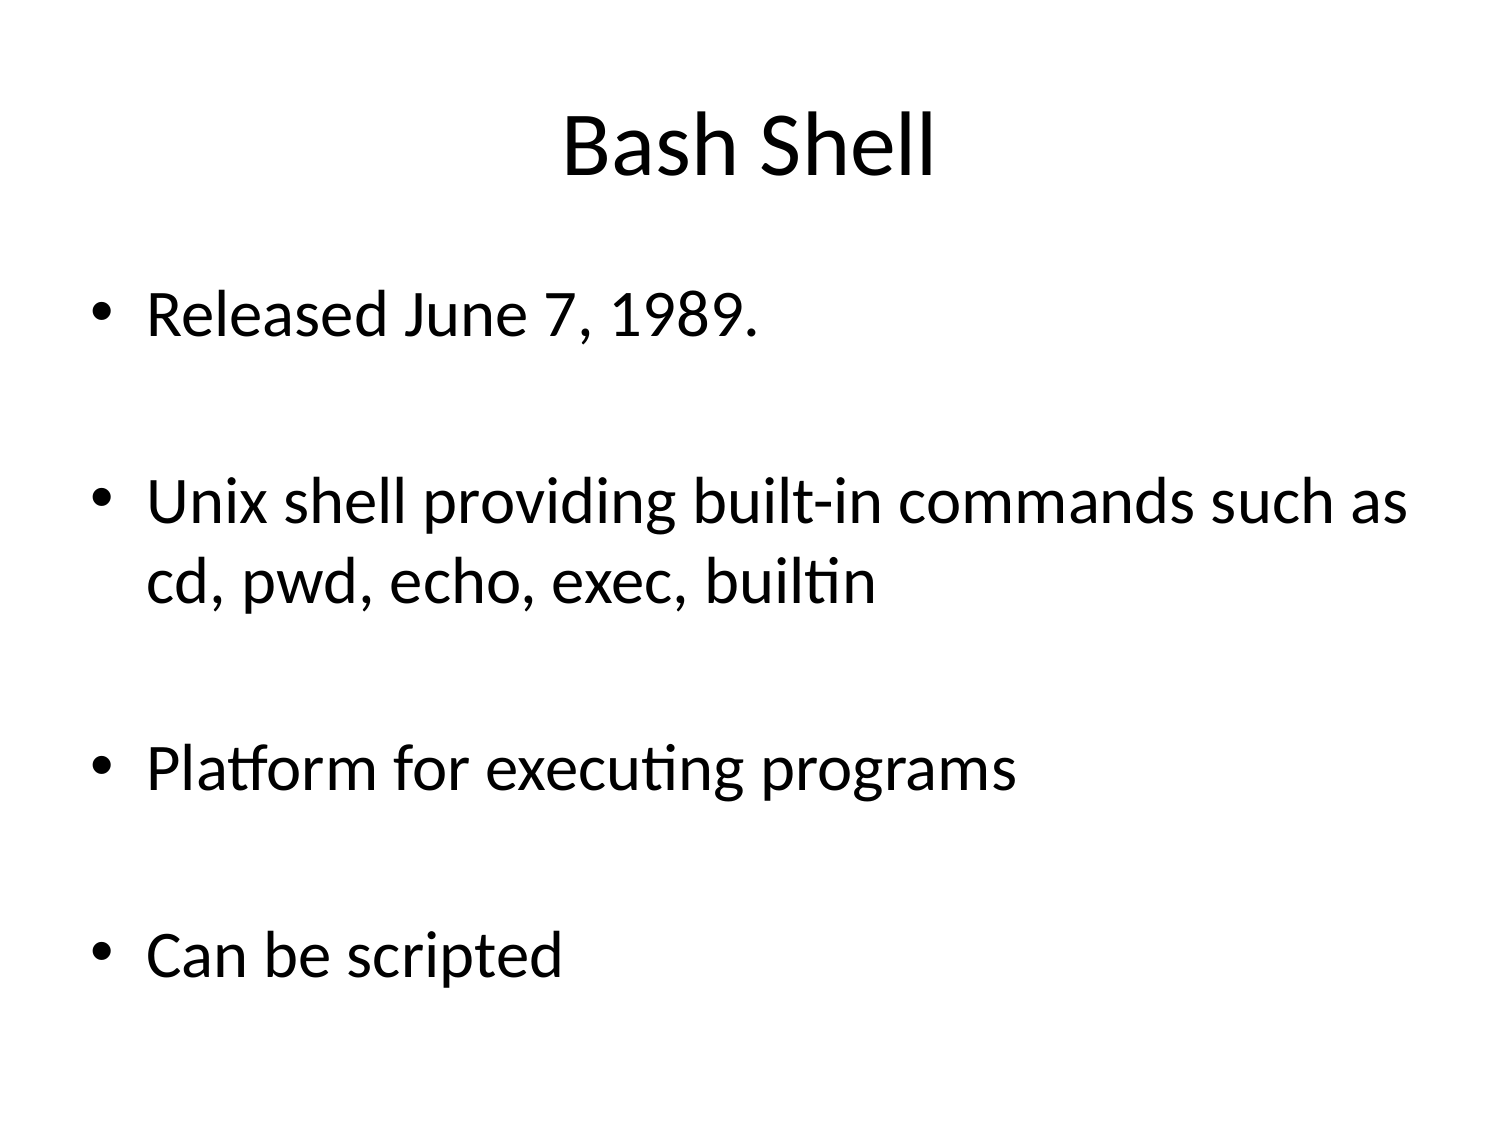

# Bash Shell
Released June 7, 1989.

Unix shell providing built-in commands such as cd, pwd, echo, exec, builtin

Platform for executing programs

Can be scripted